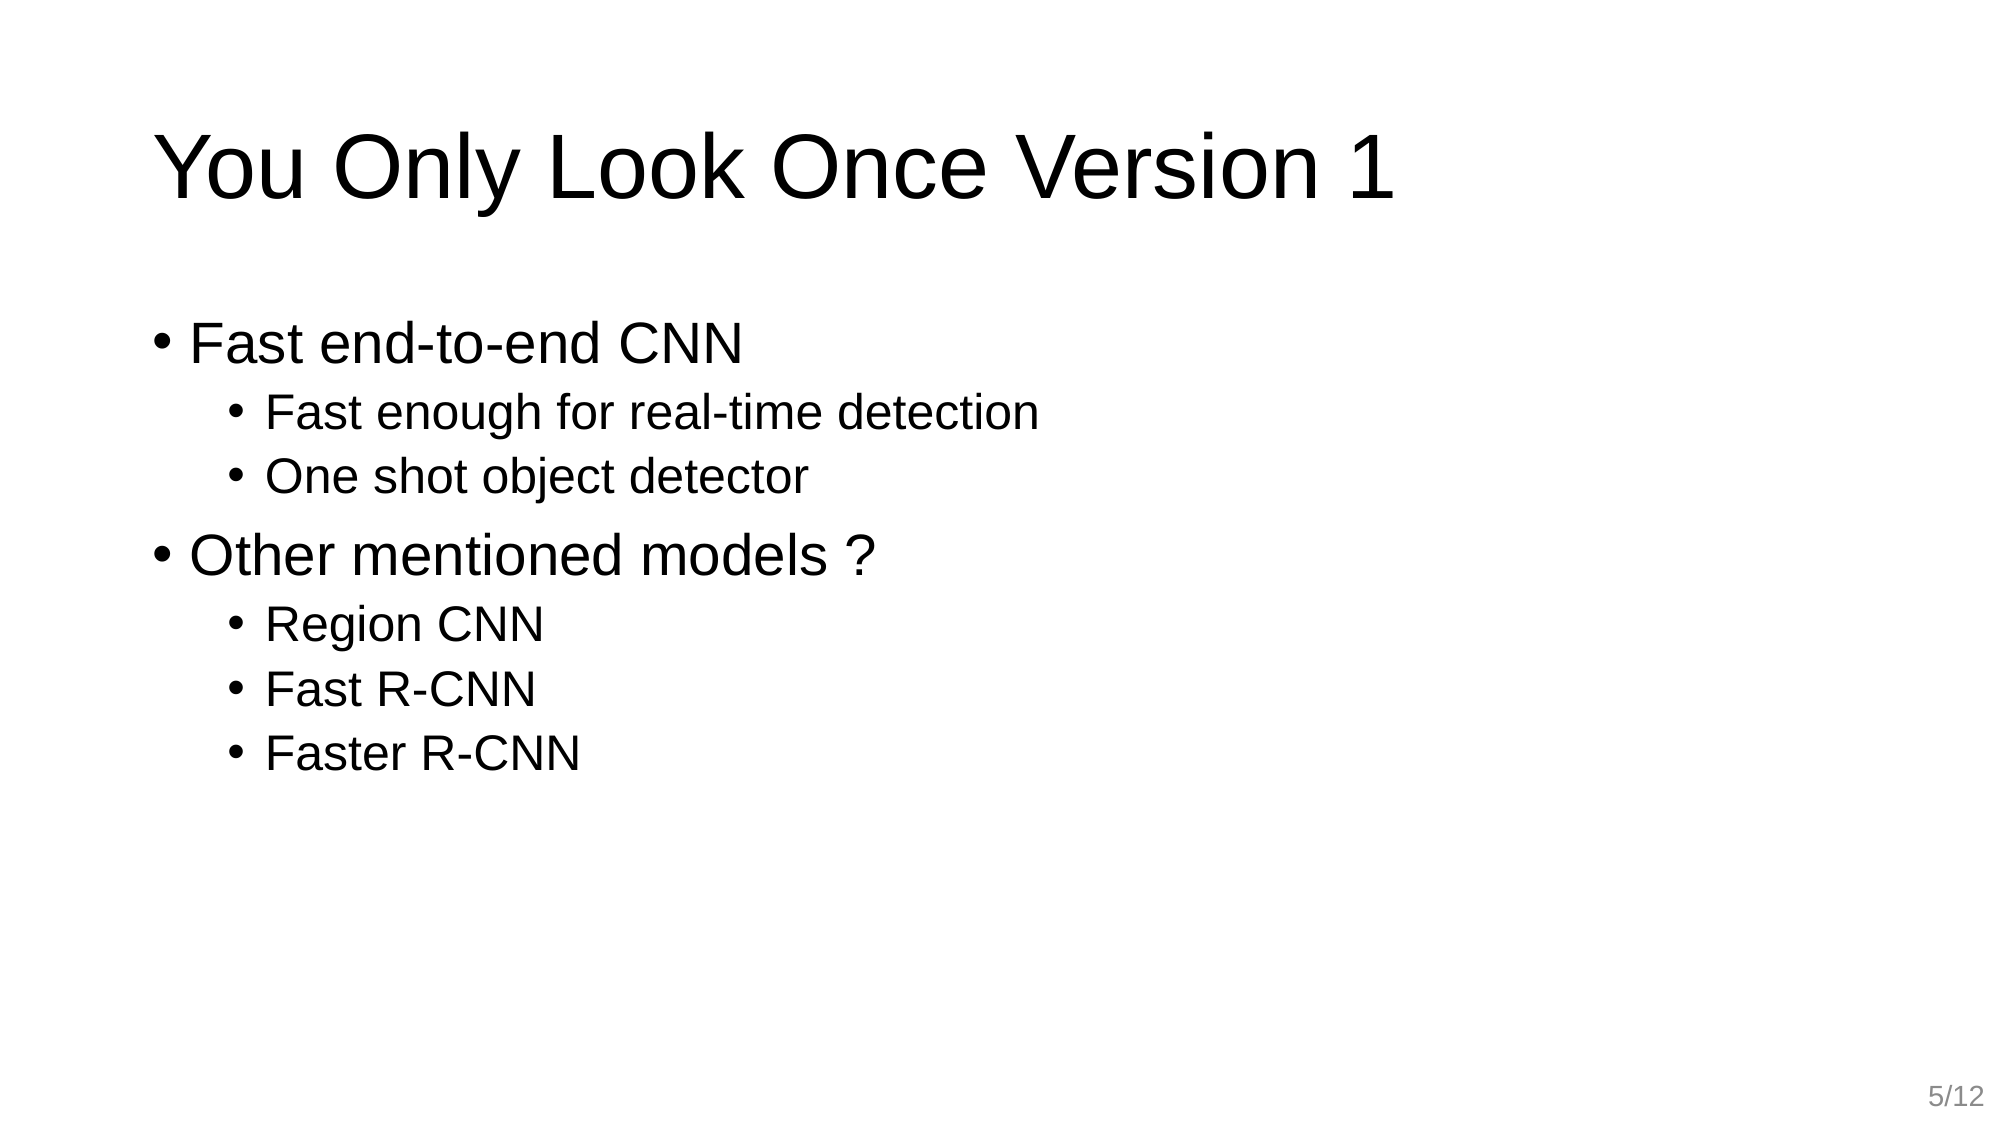

# You Only Look Once Version 1
Fast end-to-end CNN
Fast enough for real-time detection
One shot object detector
Other mentioned models ?
Region CNN
Fast R-CNN
Faster R-CNN
5/12